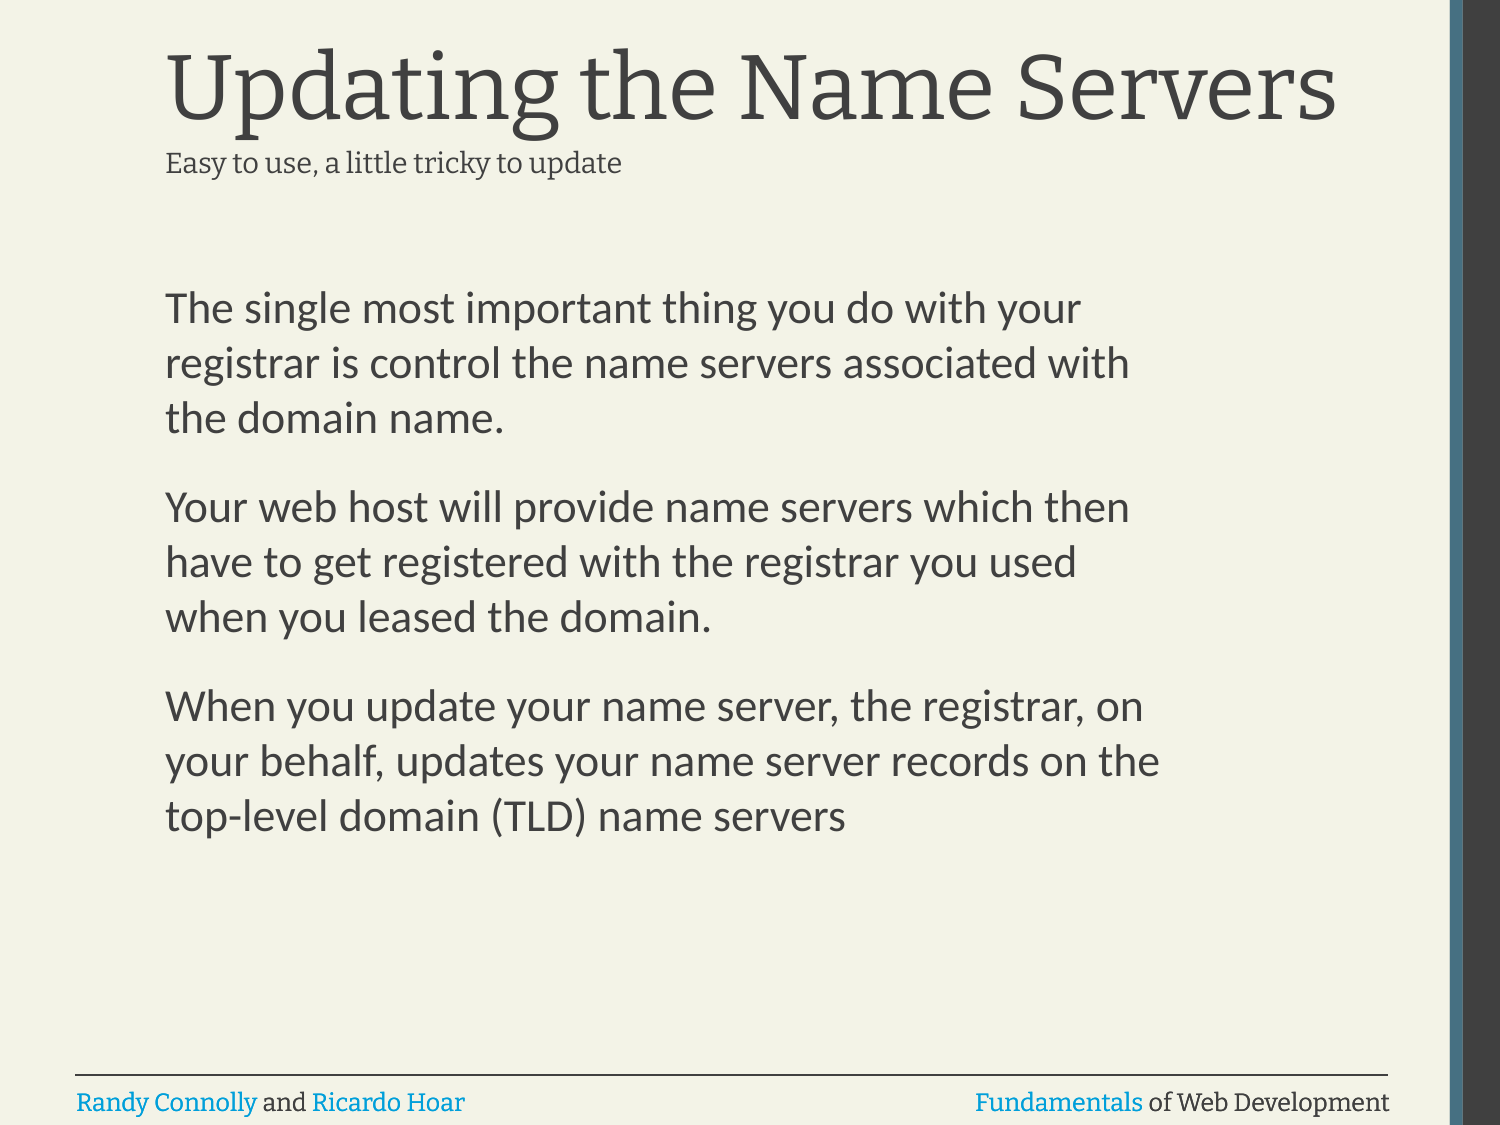

# Updating the Name Servers
Easy to use, a little tricky to update
The single most important thing you do with your registrar is control the name servers associated with the domain name.
Your web host will provide name servers which then have to get registered with the registrar you used when you leased the domain.
When you update your name server, the registrar, on your behalf, updates your name server records on the top-level domain (TLD) name servers